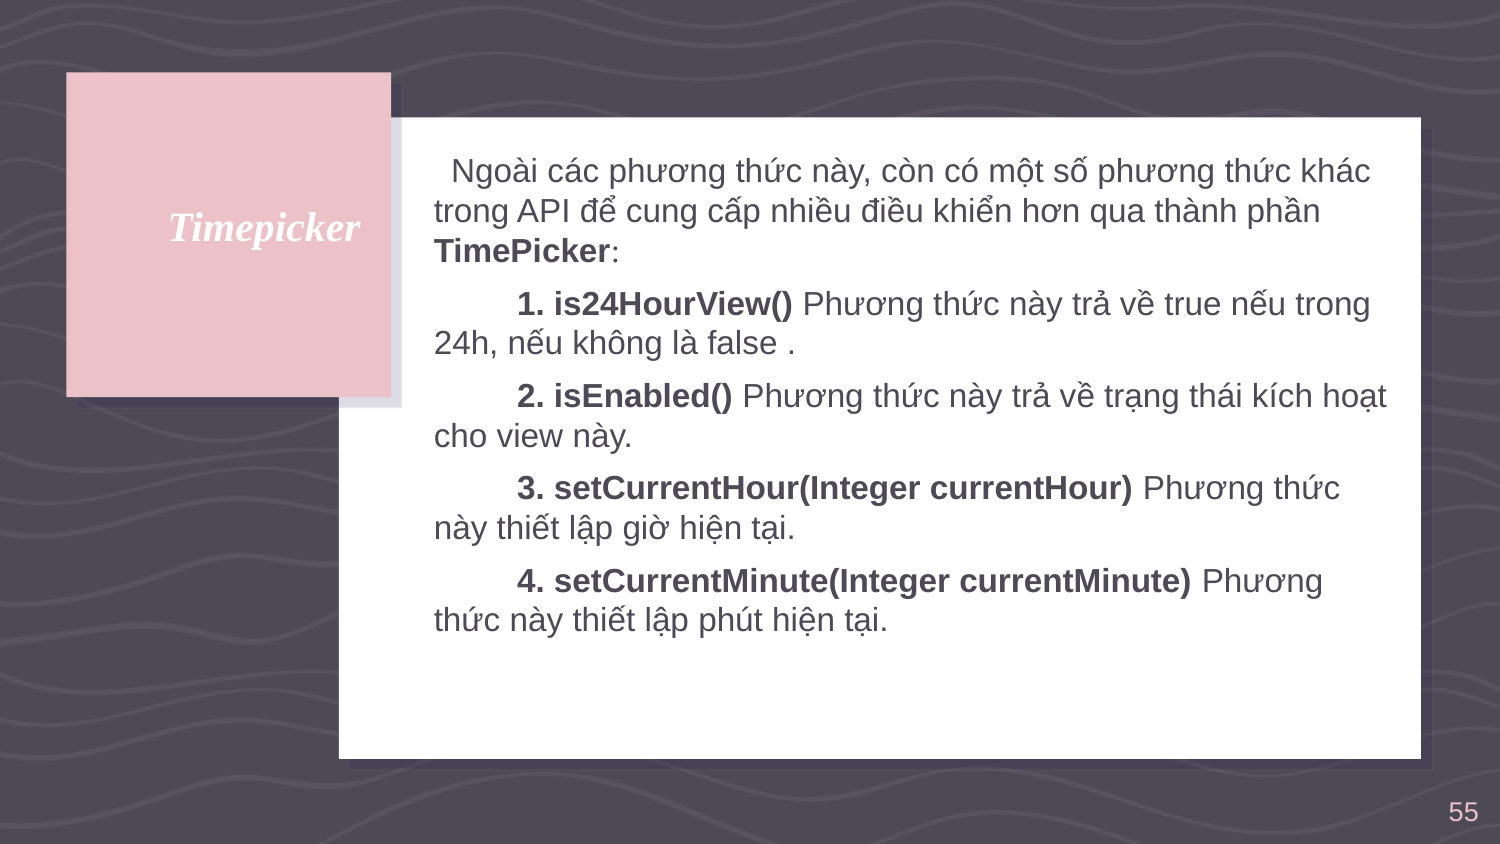

Ngoài các phương thức này, còn có một số phương thức khác trong API để cung cấp nhiều điều khiển hơn qua thành phần TimePicker:
         1. is24HourView() Phương thức này trả về true nếu trong 24h, nếu không là false .
         2. isEnabled() Phương thức này trả về trạng thái kích hoạt cho view này.
         3. setCurrentHour(Integer currentHour) Phương thức này thiết lập giờ hiện tại.
         4. setCurrentMinute(Integer currentMinute) Phương thức này thiết lập phút hiện tại.
# Timepicker
55